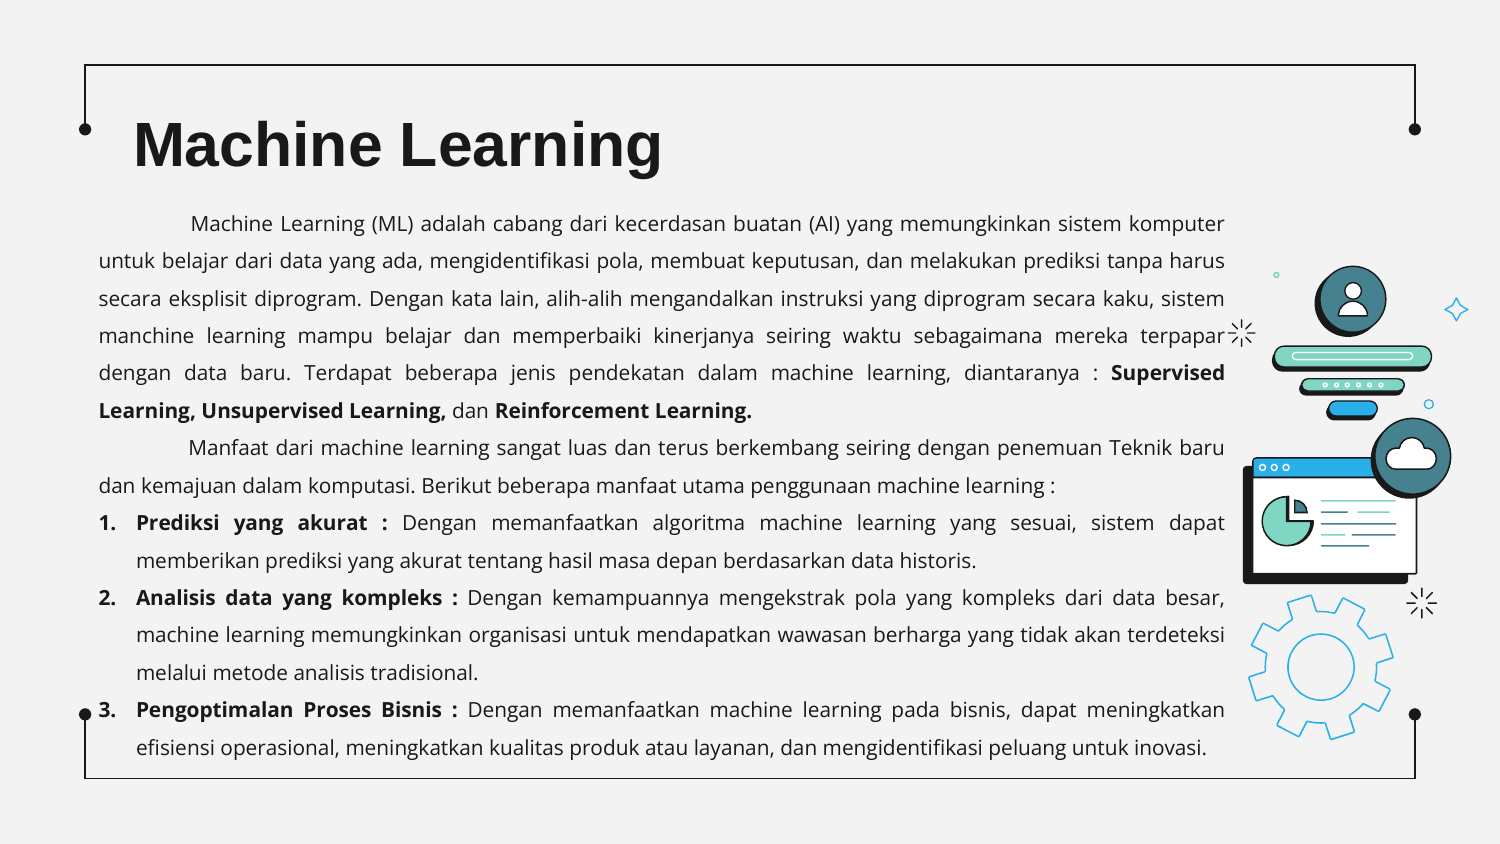

# Machine Learning
             Machine Learning (ML) adalah cabang dari kecerdasan buatan (AI) yang memungkinkan sistem komputer untuk belajar dari data yang ada, mengidentifikasi pola, membuat keputusan, dan melakukan prediksi tanpa harus secara eksplisit diprogram. Dengan kata lain, alih-alih mengandalkan instruksi yang diprogram secara kaku, sistem manchine learning mampu belajar dan memperbaiki kinerjanya seiring waktu sebagaimana mereka terpapar dengan data baru. Terdapat beberapa jenis pendekatan dalam machine learning, diantaranya : Supervised Learning, Unsupervised Learning, dan Reinforcement Learning.
             Manfaat dari machine learning sangat luas dan terus berkembang seiring dengan penemuan Teknik baru dan kemajuan dalam komputasi. Berikut beberapa manfaat utama penggunaan machine learning :
Prediksi yang akurat : Dengan memanfaatkan algoritma machine learning yang sesuai, sistem dapat memberikan prediksi yang akurat tentang hasil masa depan berdasarkan data historis.
Analisis data yang kompleks : Dengan kemampuannya mengekstrak pola yang kompleks dari data besar, machine learning memungkinkan organisasi untuk mendapatkan wawasan berharga yang tidak akan terdeteksi melalui metode analisis tradisional.
Pengoptimalan Proses Bisnis : Dengan memanfaatkan machine learning pada bisnis, dapat meningkatkan efisiensi operasional, meningkatkan kualitas produk atau layanan, dan mengidentifikasi peluang untuk inovasi.